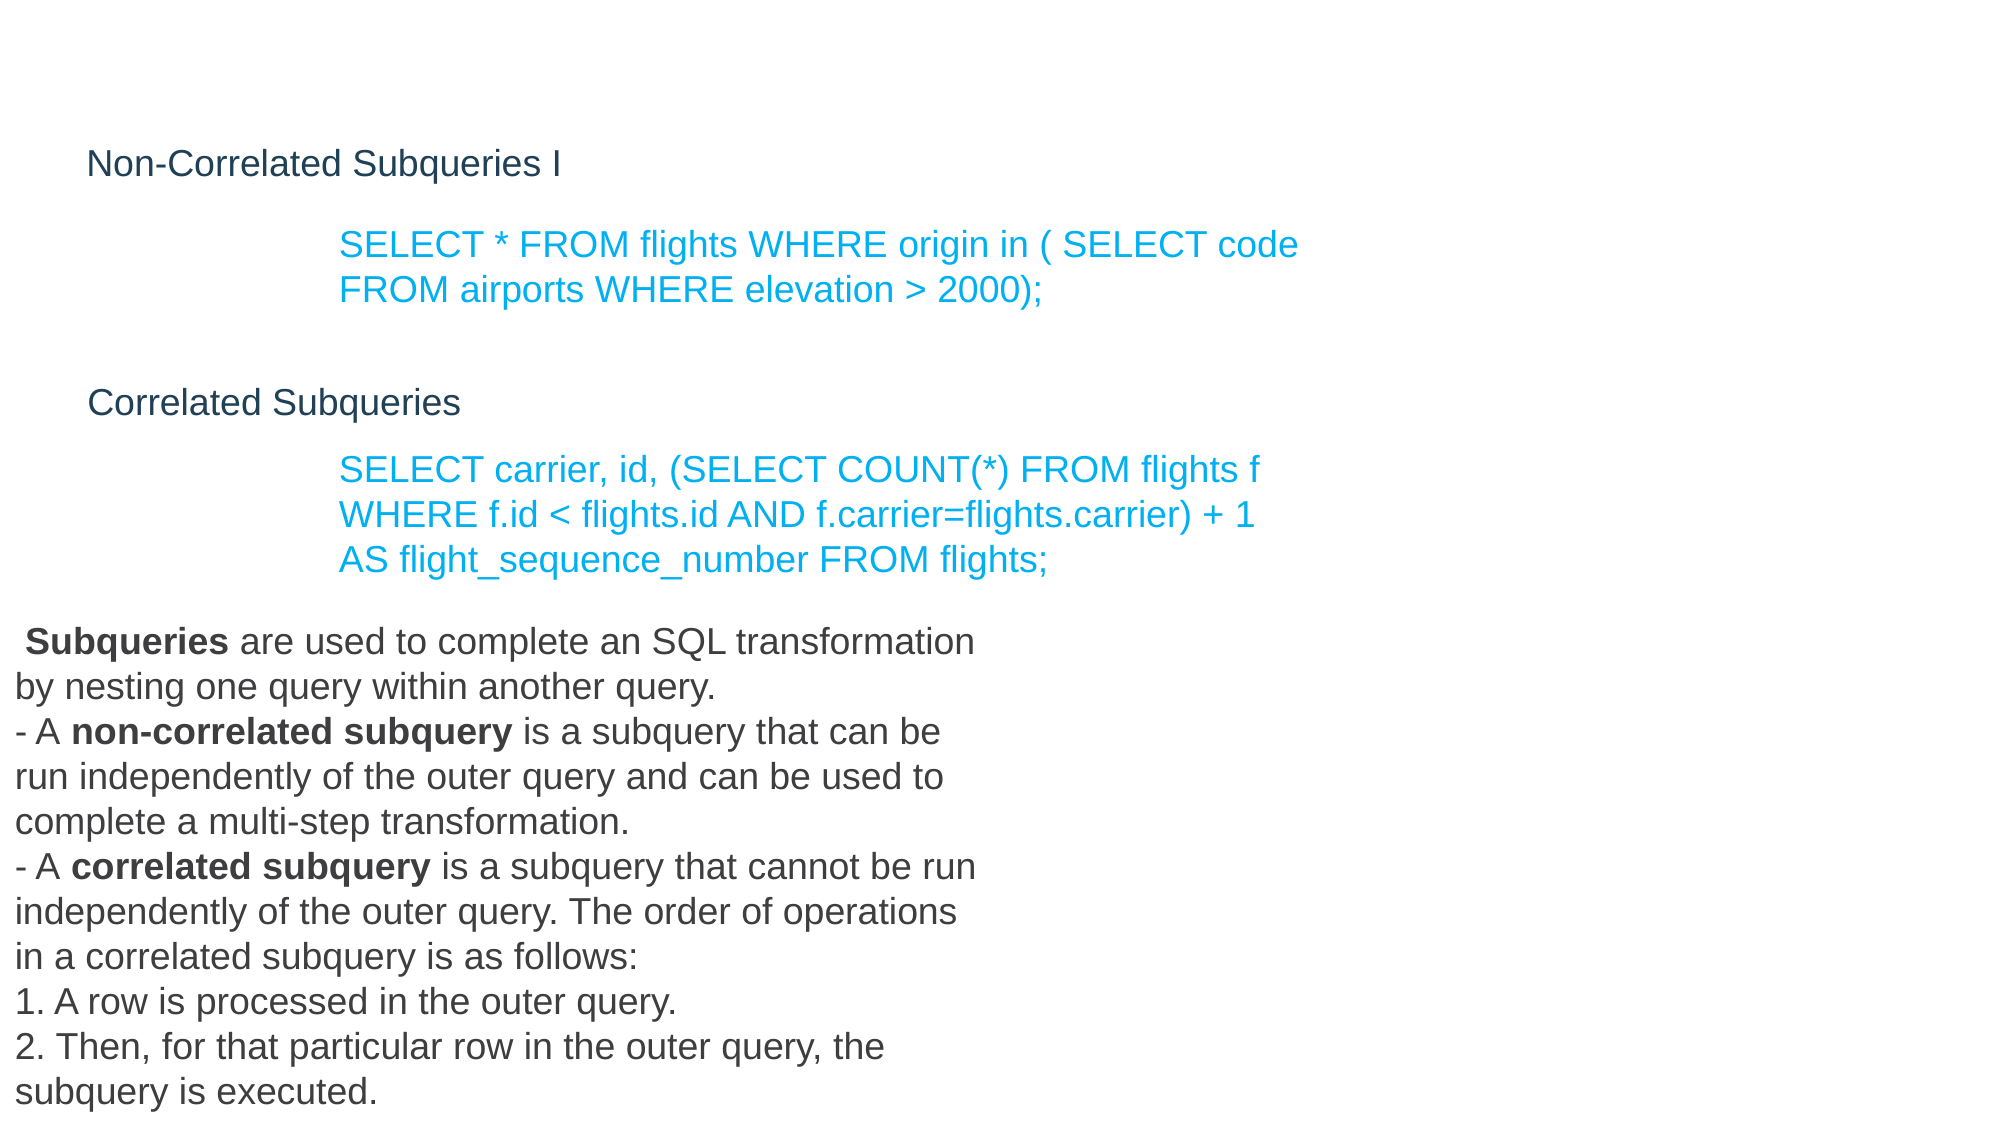

Non-Correlated Subqueries I
SELECT * FROM flights WHERE origin in ( SELECT code FROM airports WHERE elevation > 2000);
Correlated Subqueries
SELECT carrier, id, (SELECT COUNT(*) FROM flights f WHERE f.id < flights.id AND f.carrier=flights.carrier) + 1 AS flight_sequence_number FROM flights;
 Subqueries are used to complete an SQL transformation by nesting one query within another query.
- A non-correlated subquery is a subquery that can be run independently of the outer query and can be used to complete a multi-step transformation.
- A correlated subquery is a subquery that cannot be run independently of the outer query. The order of operations in a correlated subquery is as follows:
1. A row is processed in the outer query.
2. Then, for that particular row in the outer query, the subquery is executed.